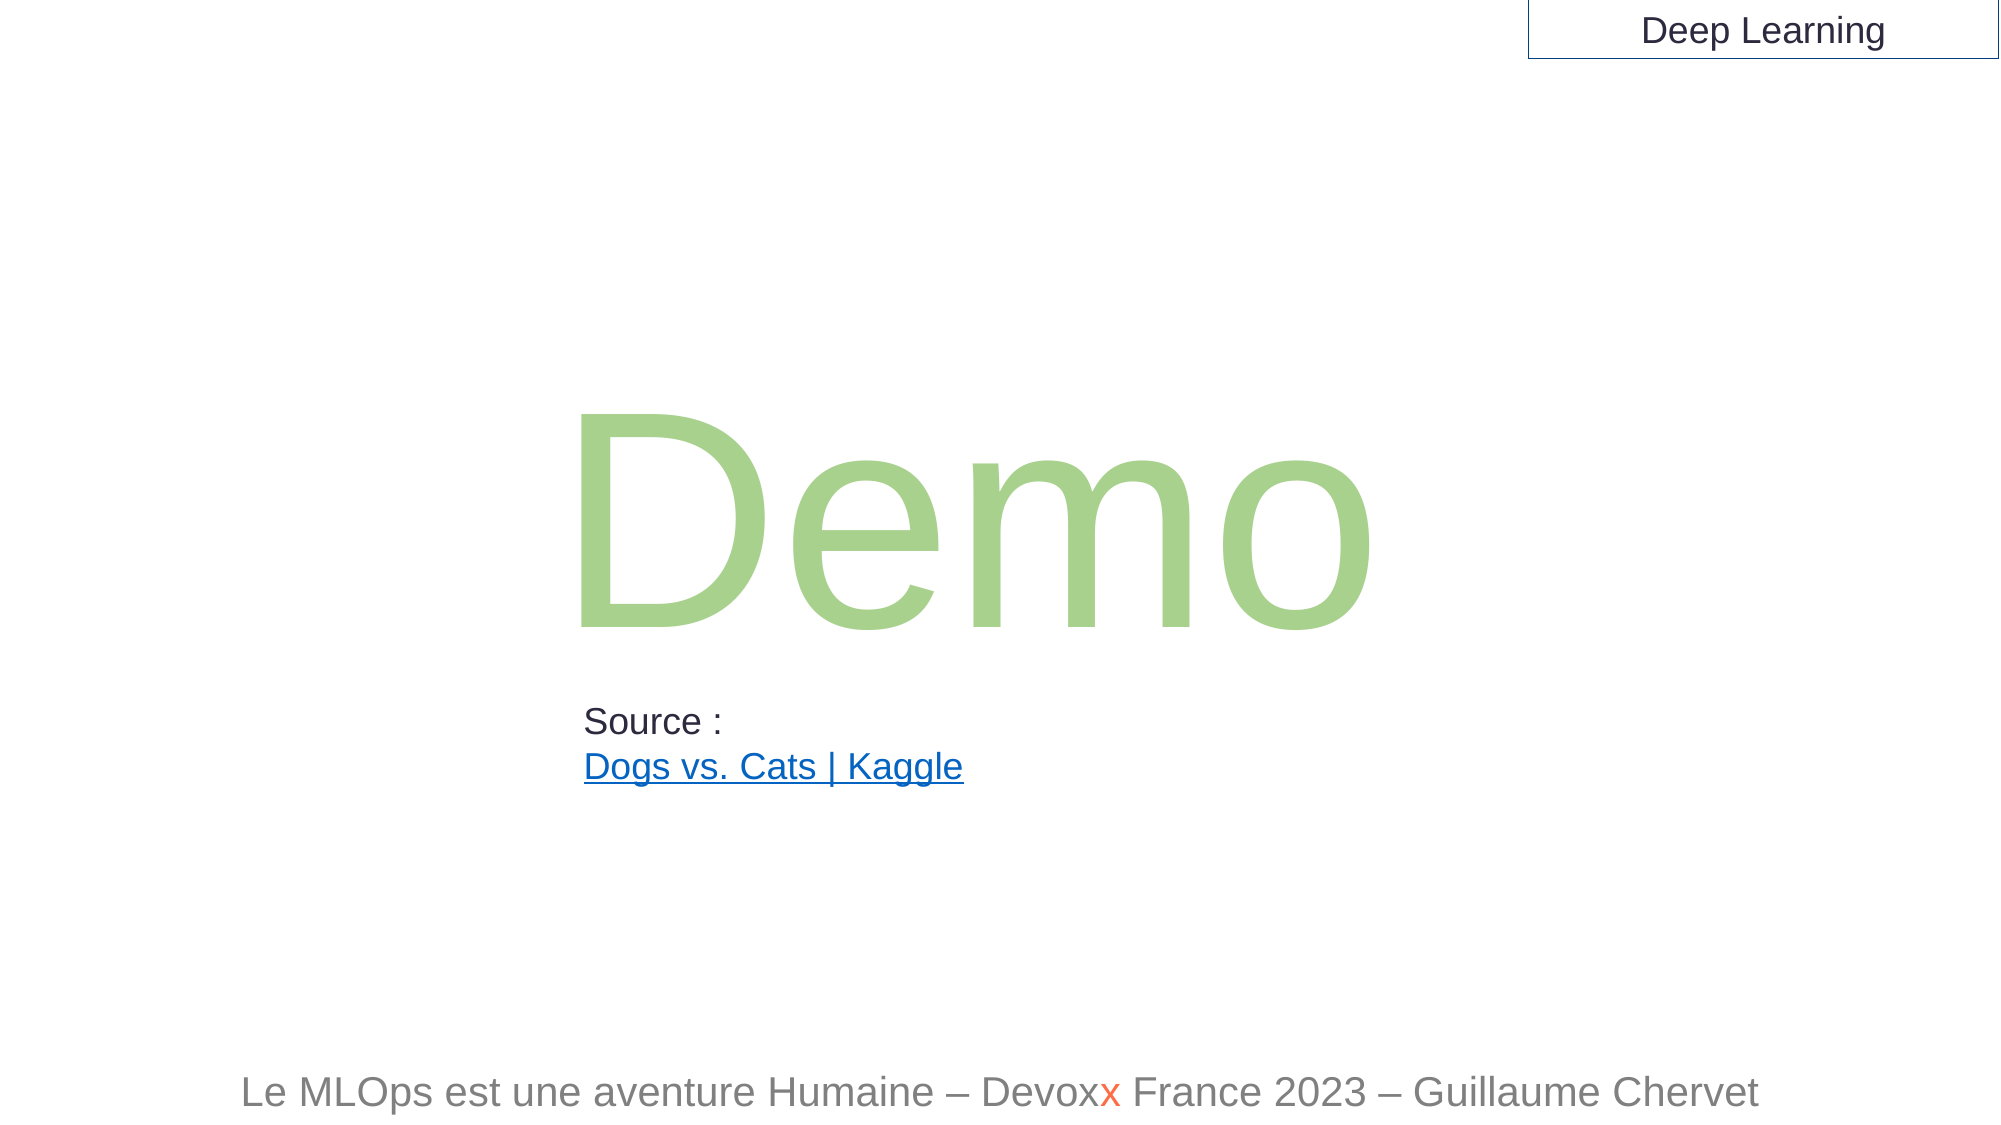

Deep Learning
# Demo
Source :
Dogs vs. Cats | Kaggle
Le MLOps est une aventure Humaine – Devoxx France 2023 – Guillaume Chervet